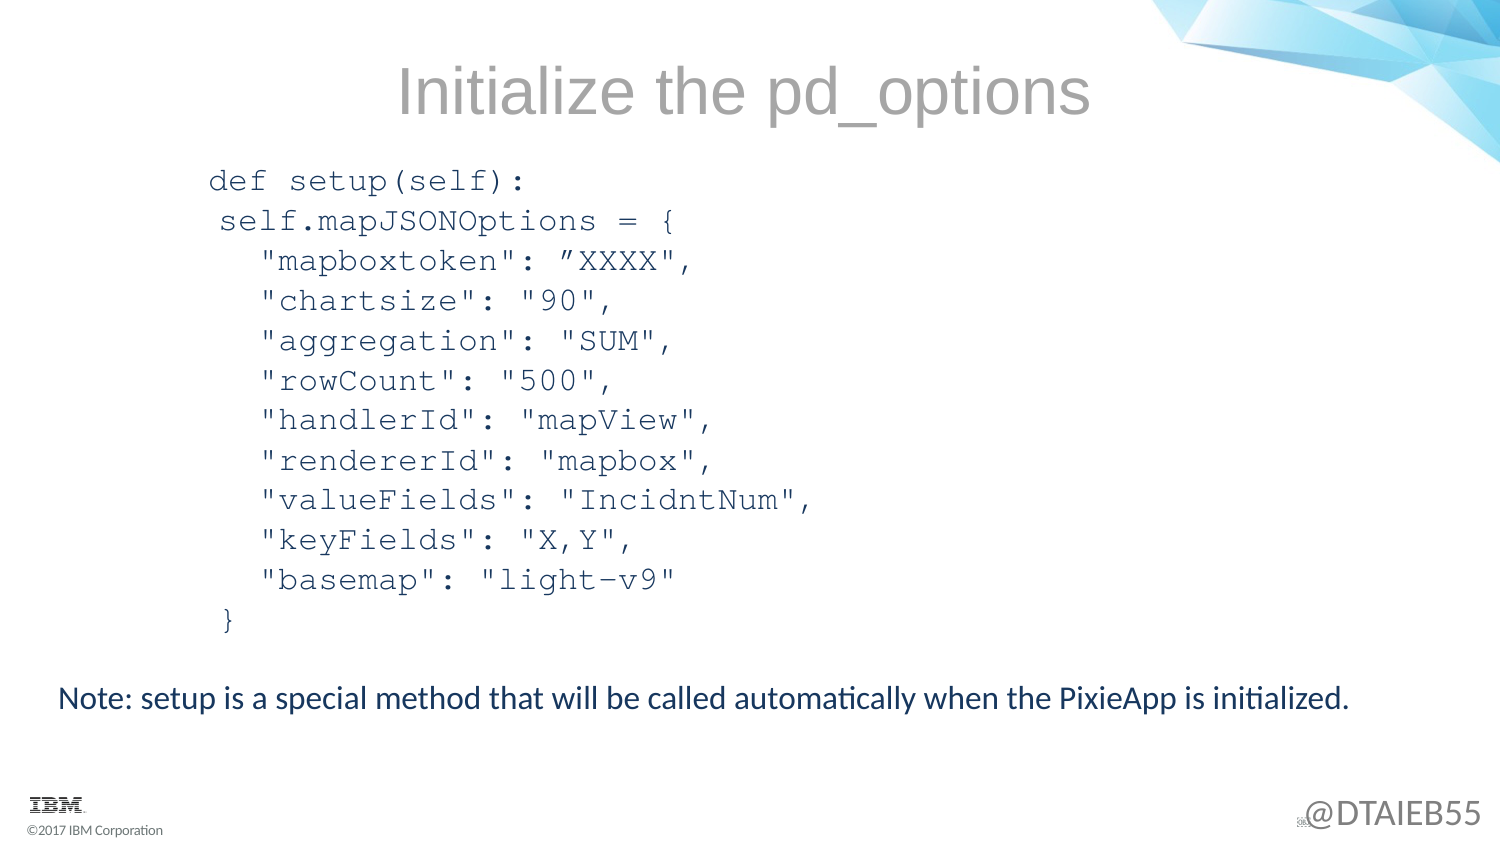

# Initialize the pd_options
	def setup(self):
        self.mapJSONOptions = {
          "mapboxtoken": ”XXXX",
          "chartsize": "90",
          "aggregation": "SUM",
          "rowCount": "500",
          "handlerId": "mapView",
          "rendererId": "mapbox",
          "valueFields": "IncidntNum",
          "keyFields": "X,Y",
          "basemap": "light-v9"
        }

Note: setup is a special method that will be called automatically when the PixieApp is initialized.